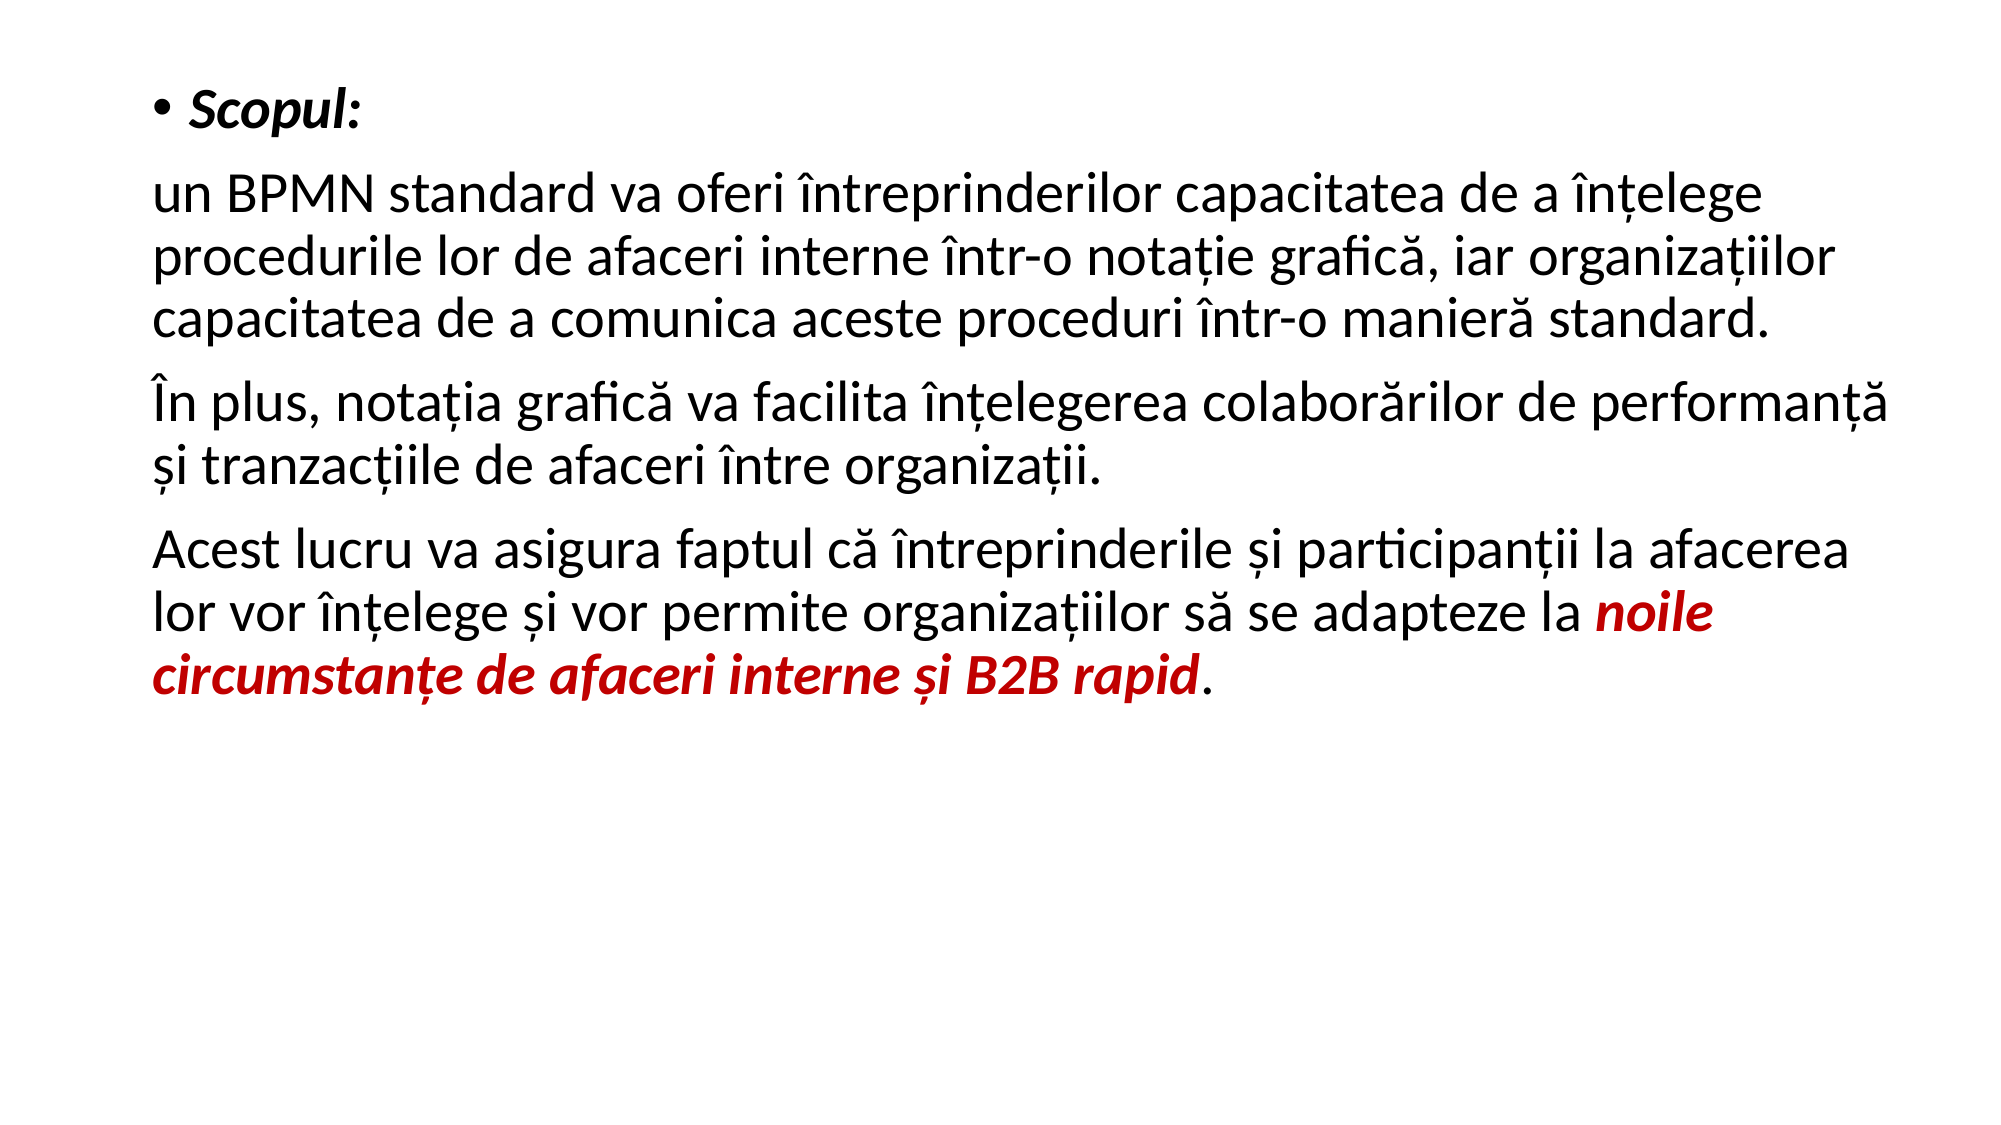

Scopul:
un BPMN standard va oferi întreprinderilor capacitatea de a înţelege procedurile lor de afaceri interne într-o notaţie grafică, iar organizaţiilor capacitatea de a comunica aceste proceduri într-o manieră standard.
În plus, notaţia grafică va facilita înţelegerea colaborărilor de performanţă şi tranzacţiile de afaceri între organizaţii.
Acest lucru va asigura faptul că întreprinderile şi participanţii la afacerea lor vor înţelege şi vor permite organizaţiilor să se adapteze la noile circumstanţe de afaceri interne şi B2B rapid.